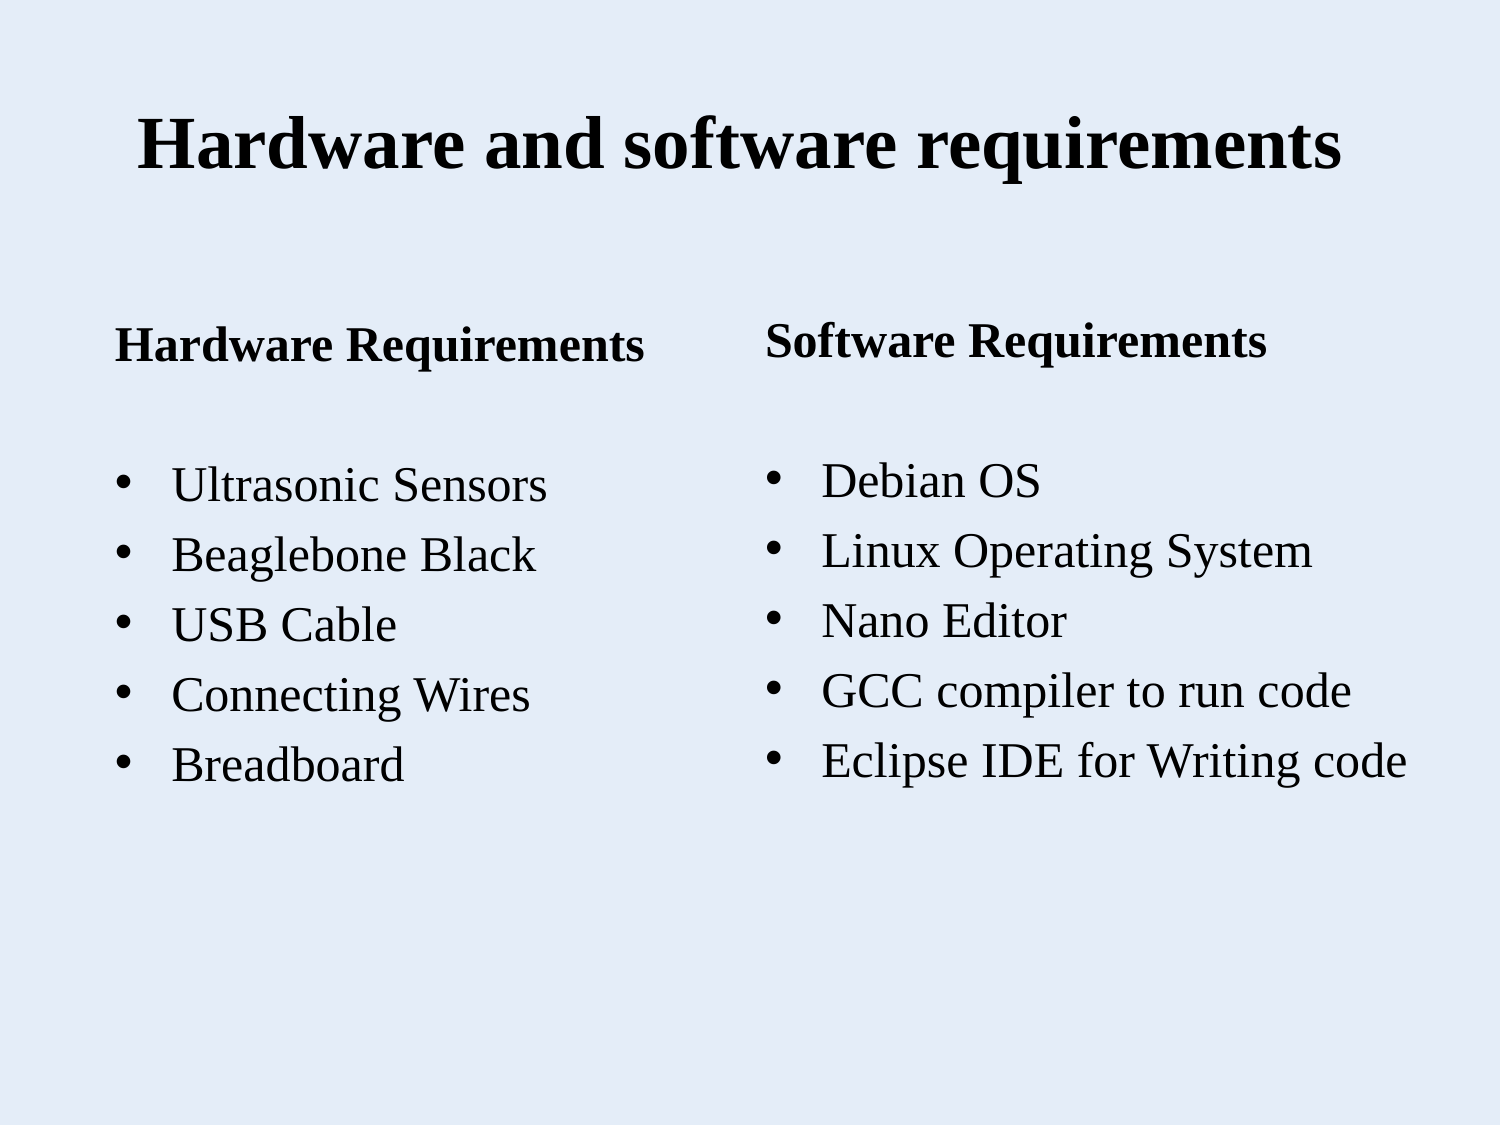

# Hardware and software requirements
Software Requirements

Debian OS
Linux Operating System
Nano Editor
GCC compiler to run code
Eclipse IDE for Writing code

Hardware Requirements

Ultrasonic Sensors
Beaglebone Black
USB Cable
Connecting Wires
Breadboard